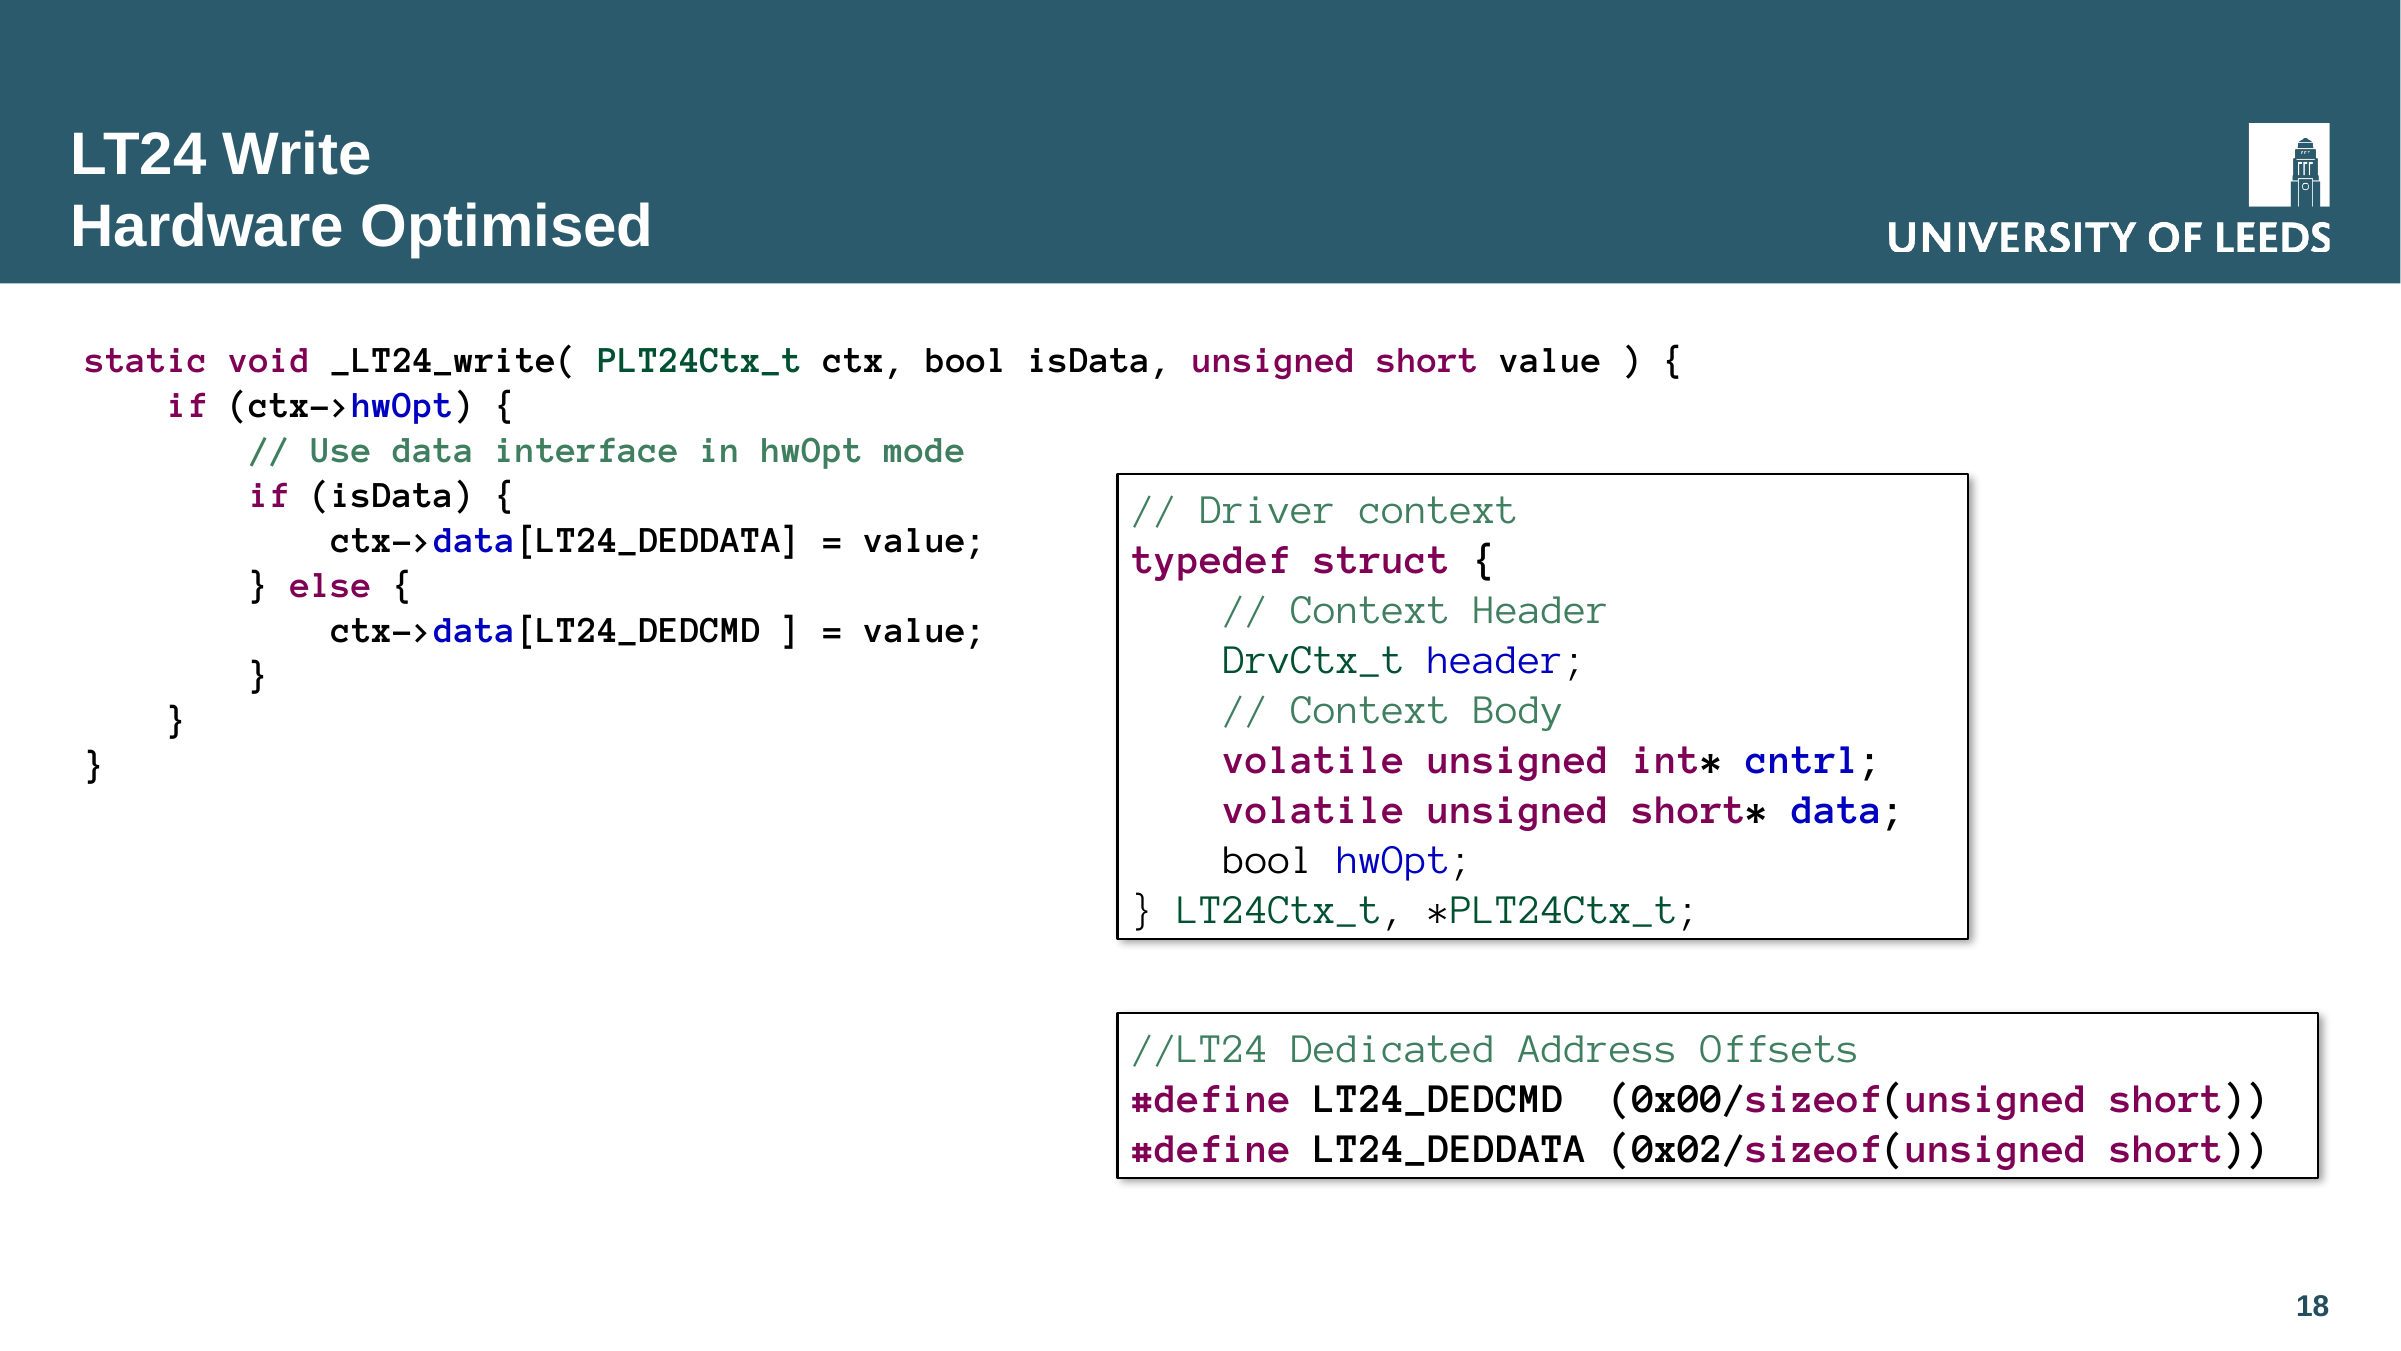

# LT24 Write Hardware Optimised
static void _LT24_write( PLT24Ctx_t ctx, bool isData, unsigned short value ) {
    if (ctx->hwOpt) {
        // Use data interface in hwOpt mode
        if (isData) {
            ctx->data[LT24_DEDDATA] = value;
        } else {
            ctx->data[LT24_DEDCMD ] = value;
        }
    }
}
// Driver context
typedef struct {
    // Context Header
    DrvCtx_t header;
    // Context Body
    volatile unsigned int* cntrl;
    volatile unsigned short* data;
    bool hwOpt;
} LT24Ctx_t, *PLT24Ctx_t;
//LT24 Dedicated Address Offsets
#define LT24_DEDCMD  (0x00/sizeof(unsigned short))
#define LT24_DEDDATA (0x02/sizeof(unsigned short))